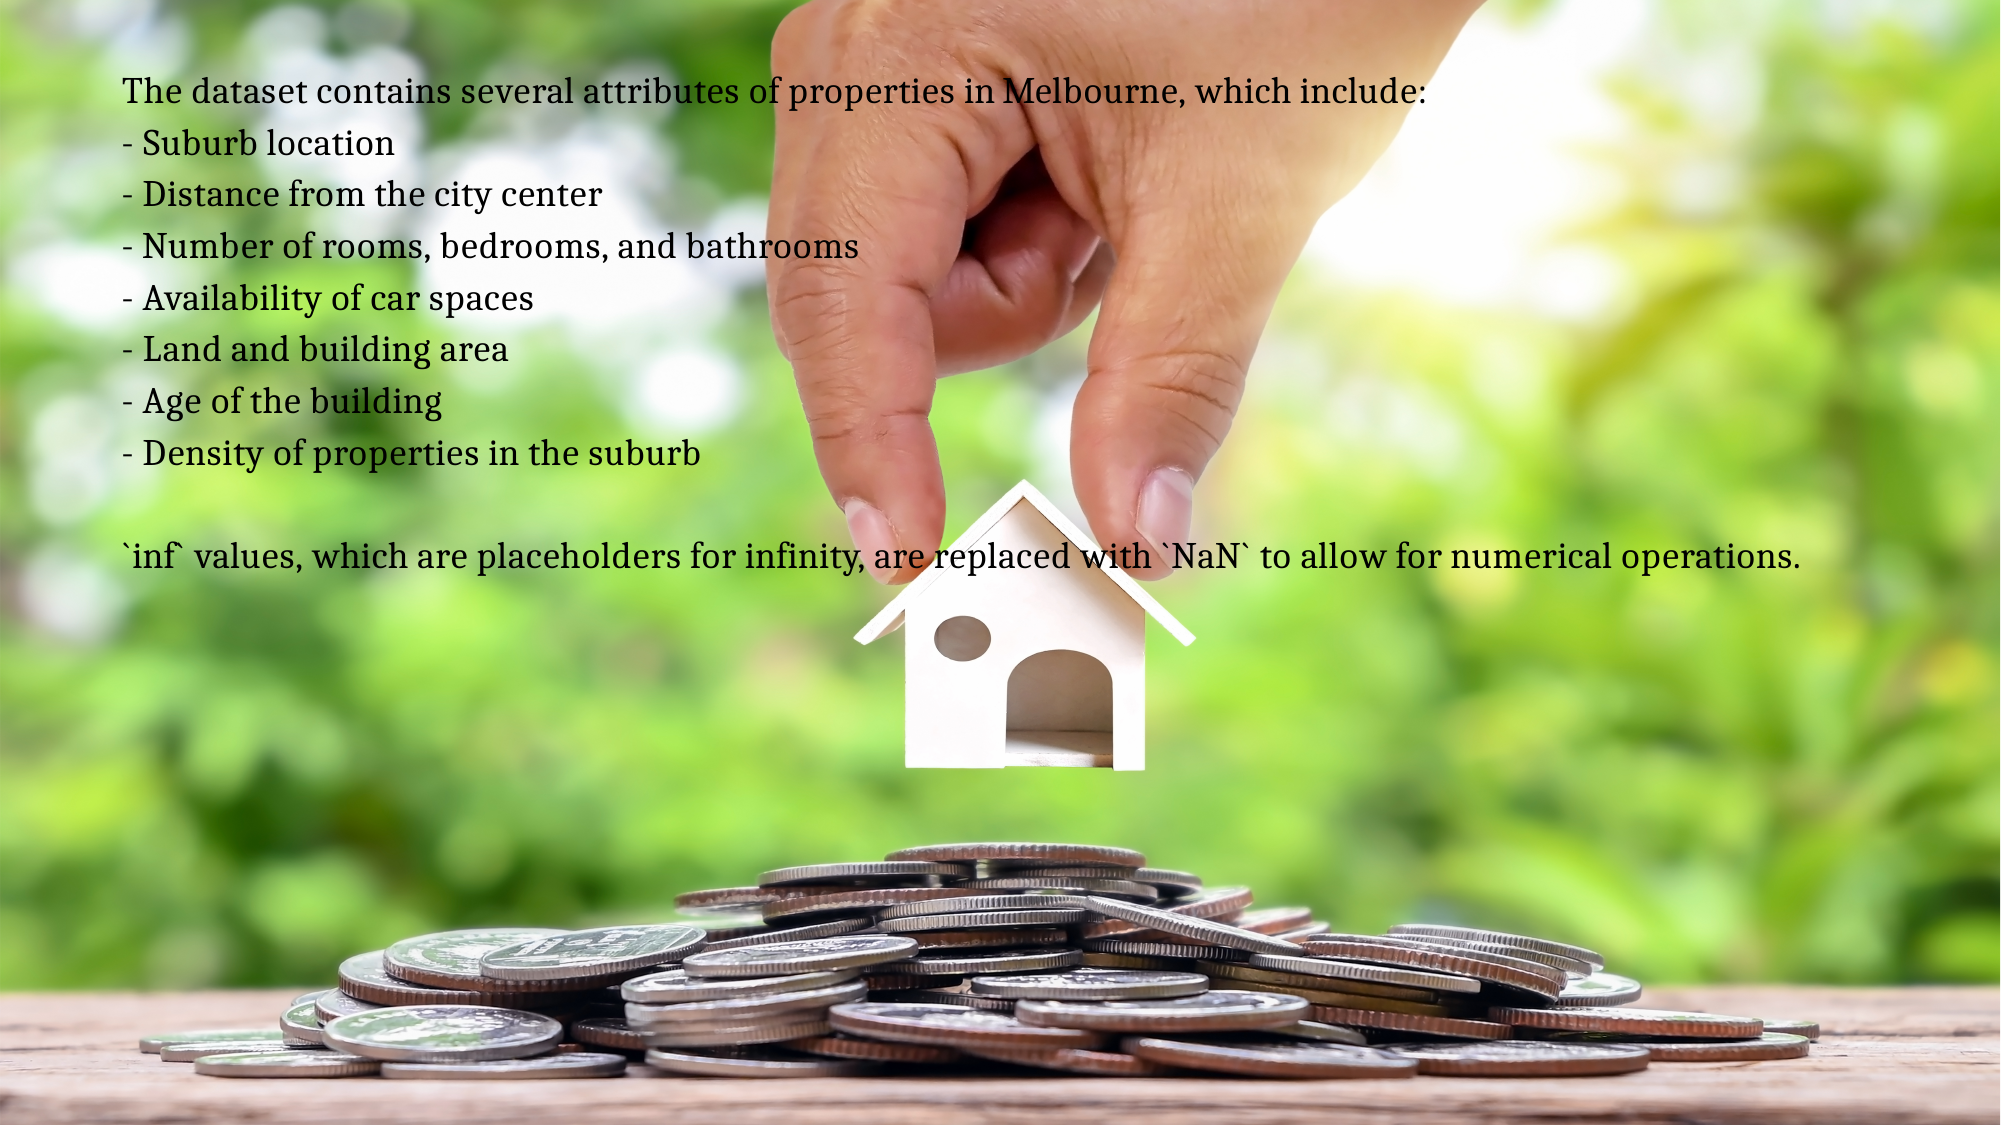

The dataset contains several attributes of properties in Melbourne, which include:
- Suburb location
- Distance from the city center
- Number of rooms, bedrooms, and bathrooms
- Availability of car spaces
- Land and building area
- Age of the building
- Density of properties in the suburb
`inf` values, which are placeholders for infinity, are replaced with `NaN` to allow for numerical operations.